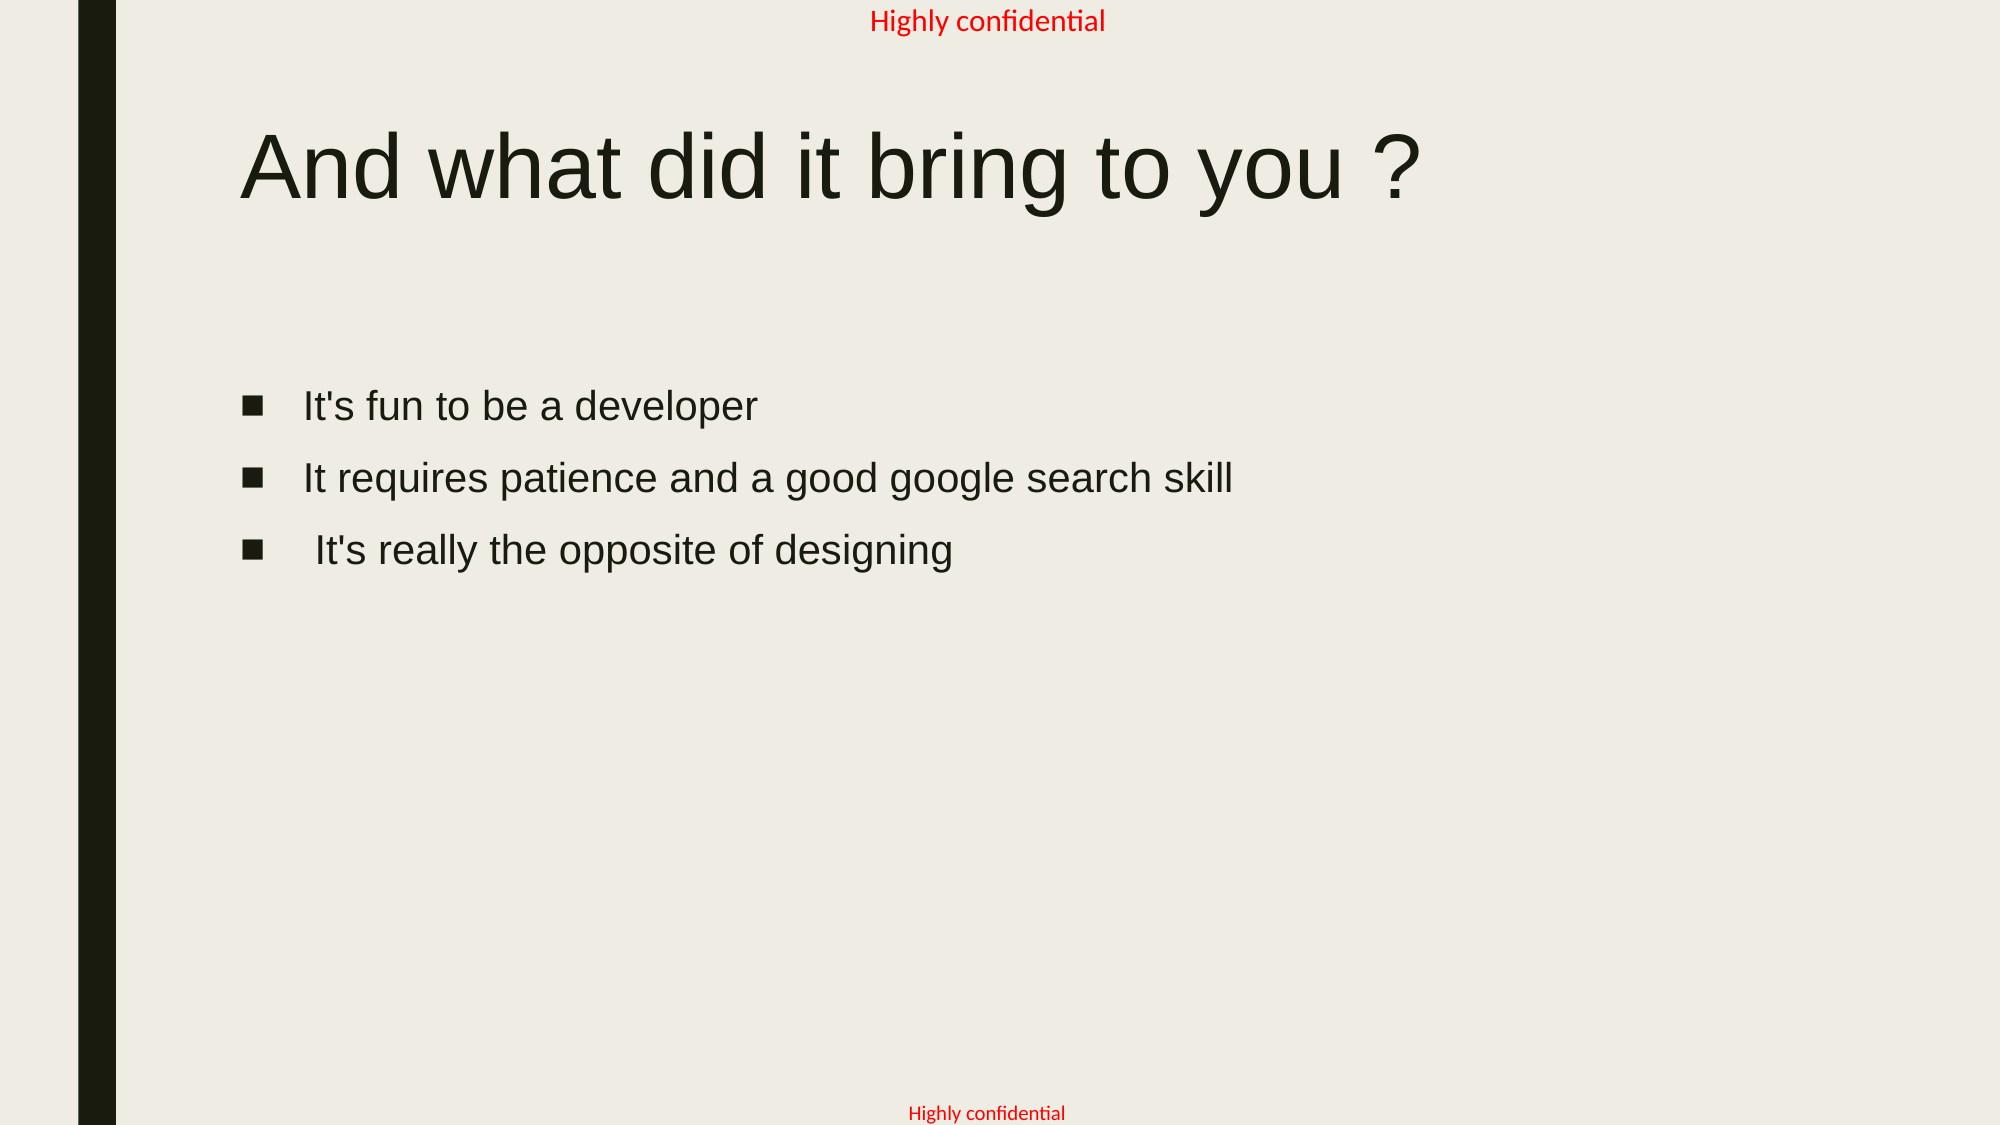

# And what did it bring to you ?
It's fun to be a developer
It requires patience and a good google search skill
 It's really the opposite of designing